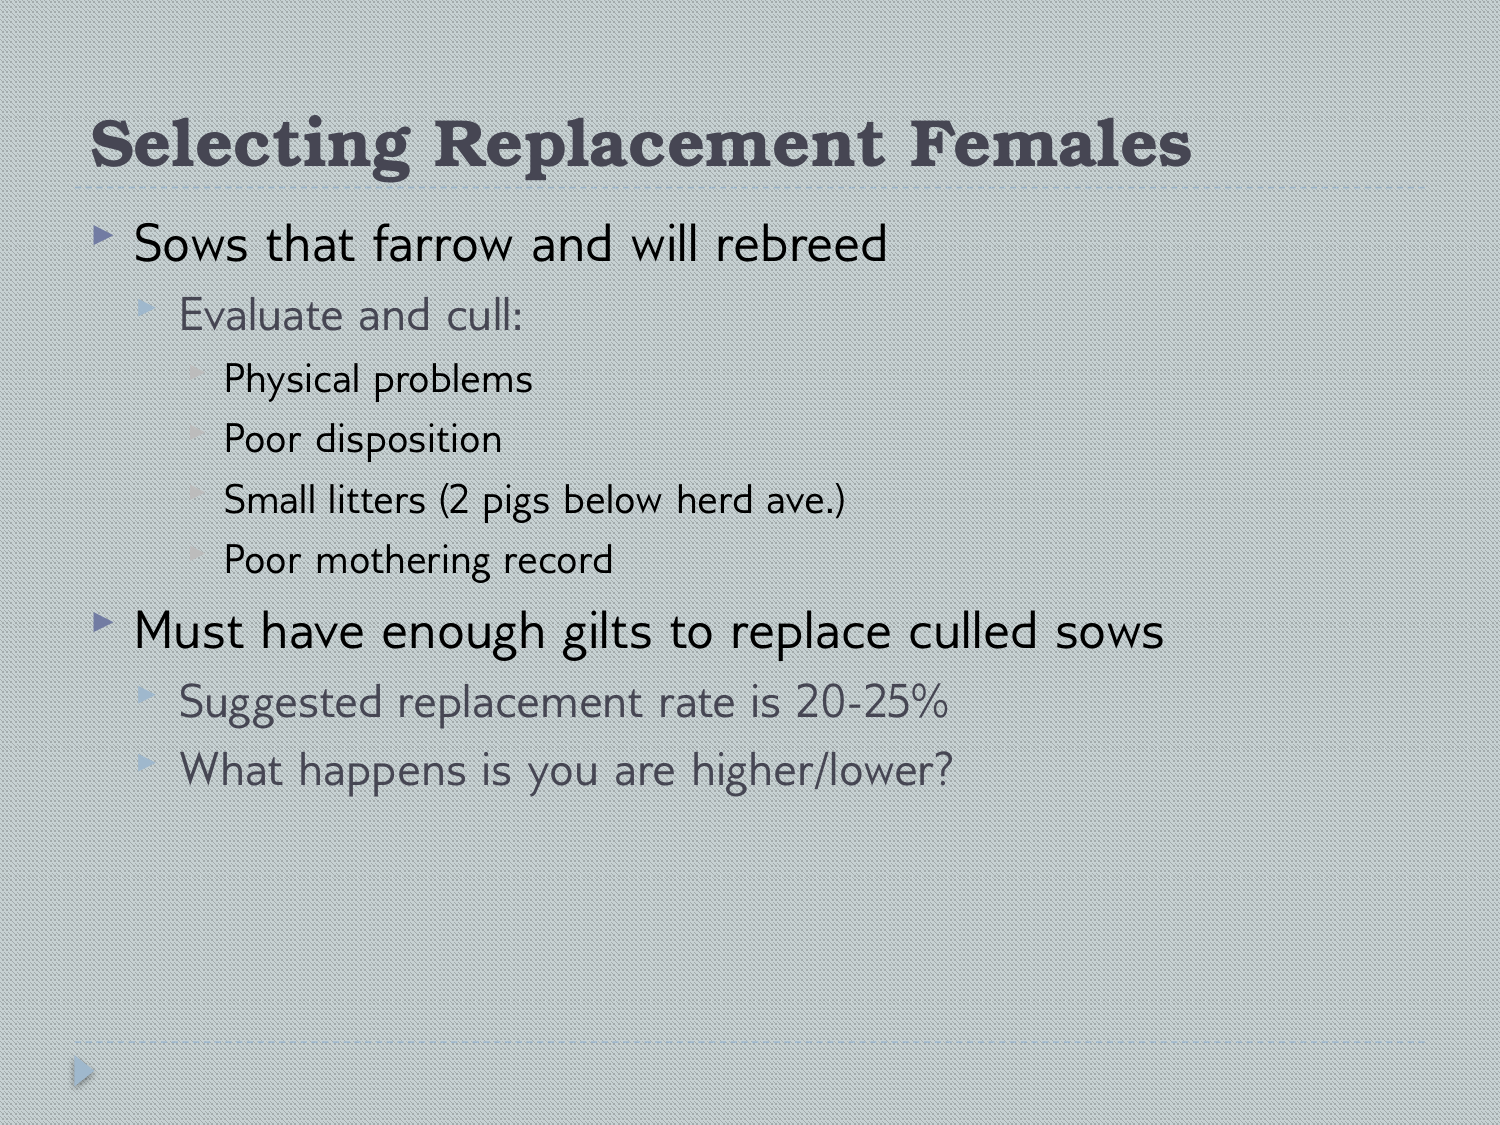

# Selecting Replacement Females
Sows that farrow and will rebreed
Evaluate and cull:
Physical problems
Poor disposition
Small litters (2 pigs below herd ave.)
Poor mothering record
Must have enough gilts to replace culled sows
Suggested replacement rate is 20-25%
What happens is you are higher/lower?